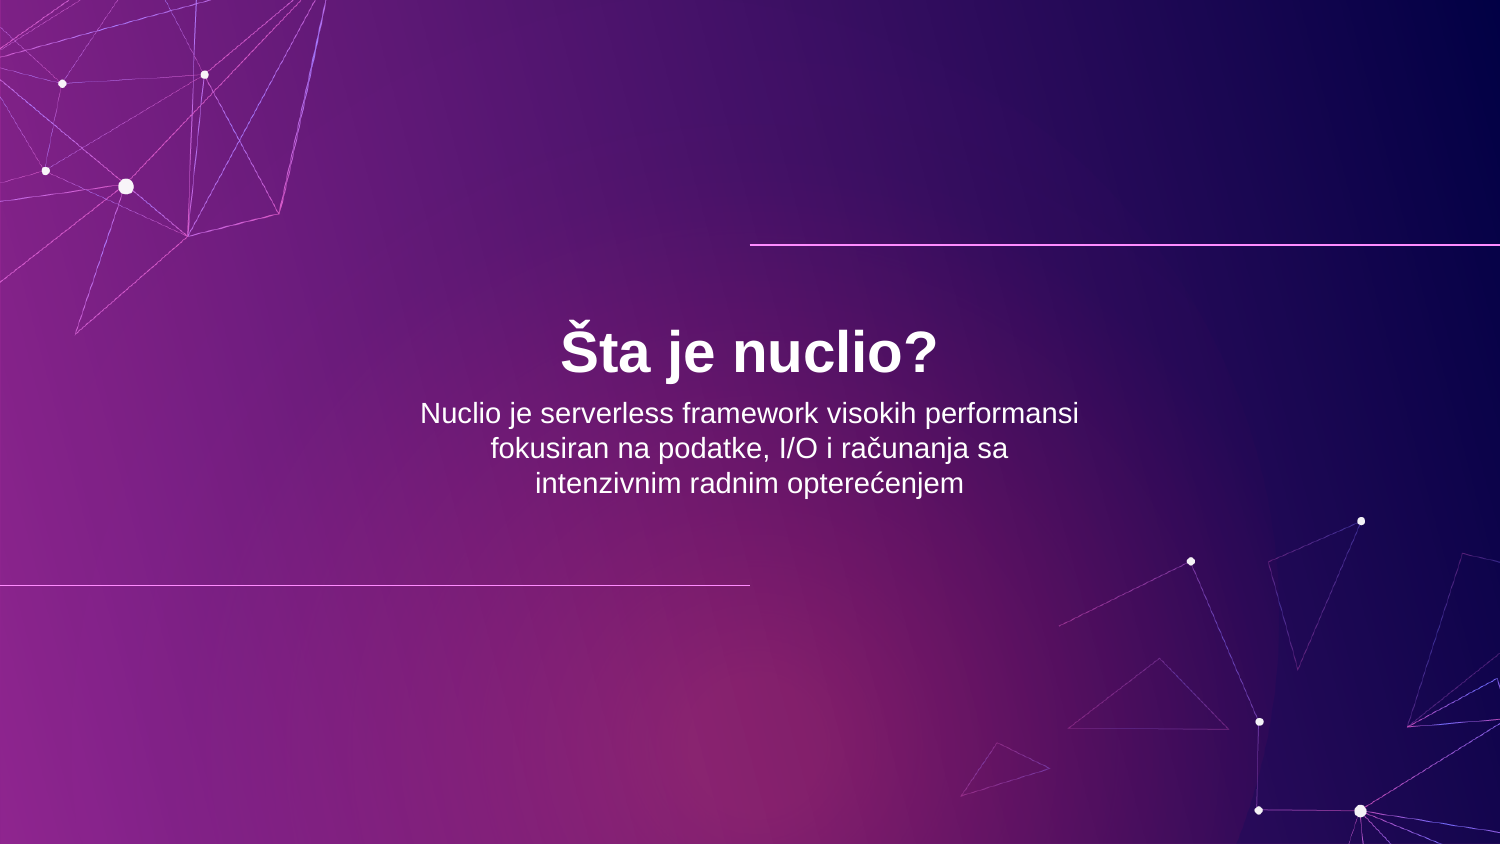

# Šta je nuclio?
Nuclio je serverless framework visokih performansi fokusiran na podatke, I/O i računanja sa intenzivnim radnim opterećenjem